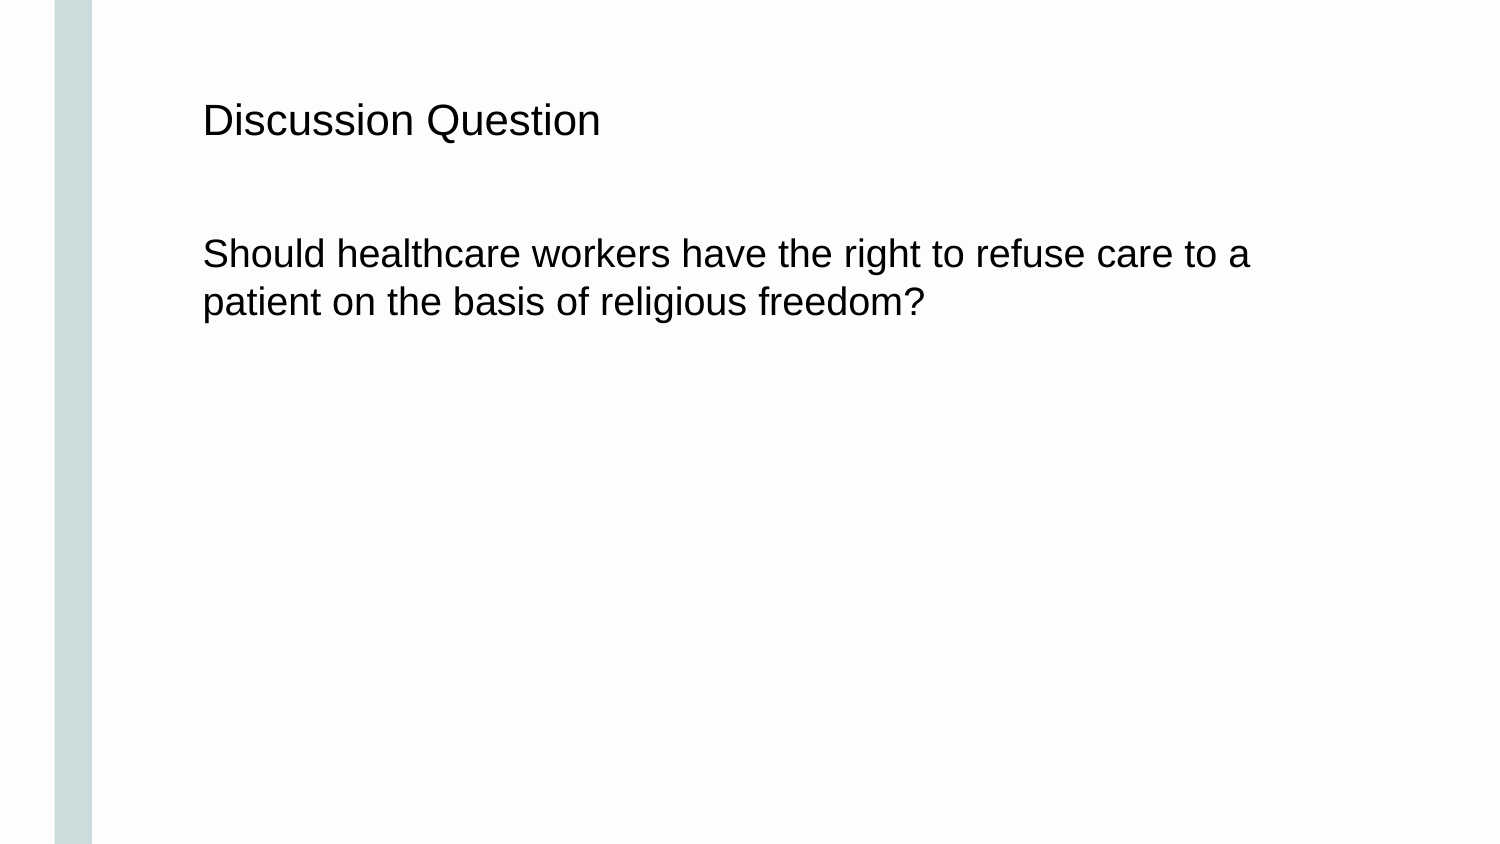

Discussion Question
Should healthcare workers have the right to refuse care to a patient on the basis of religious freedom?
#